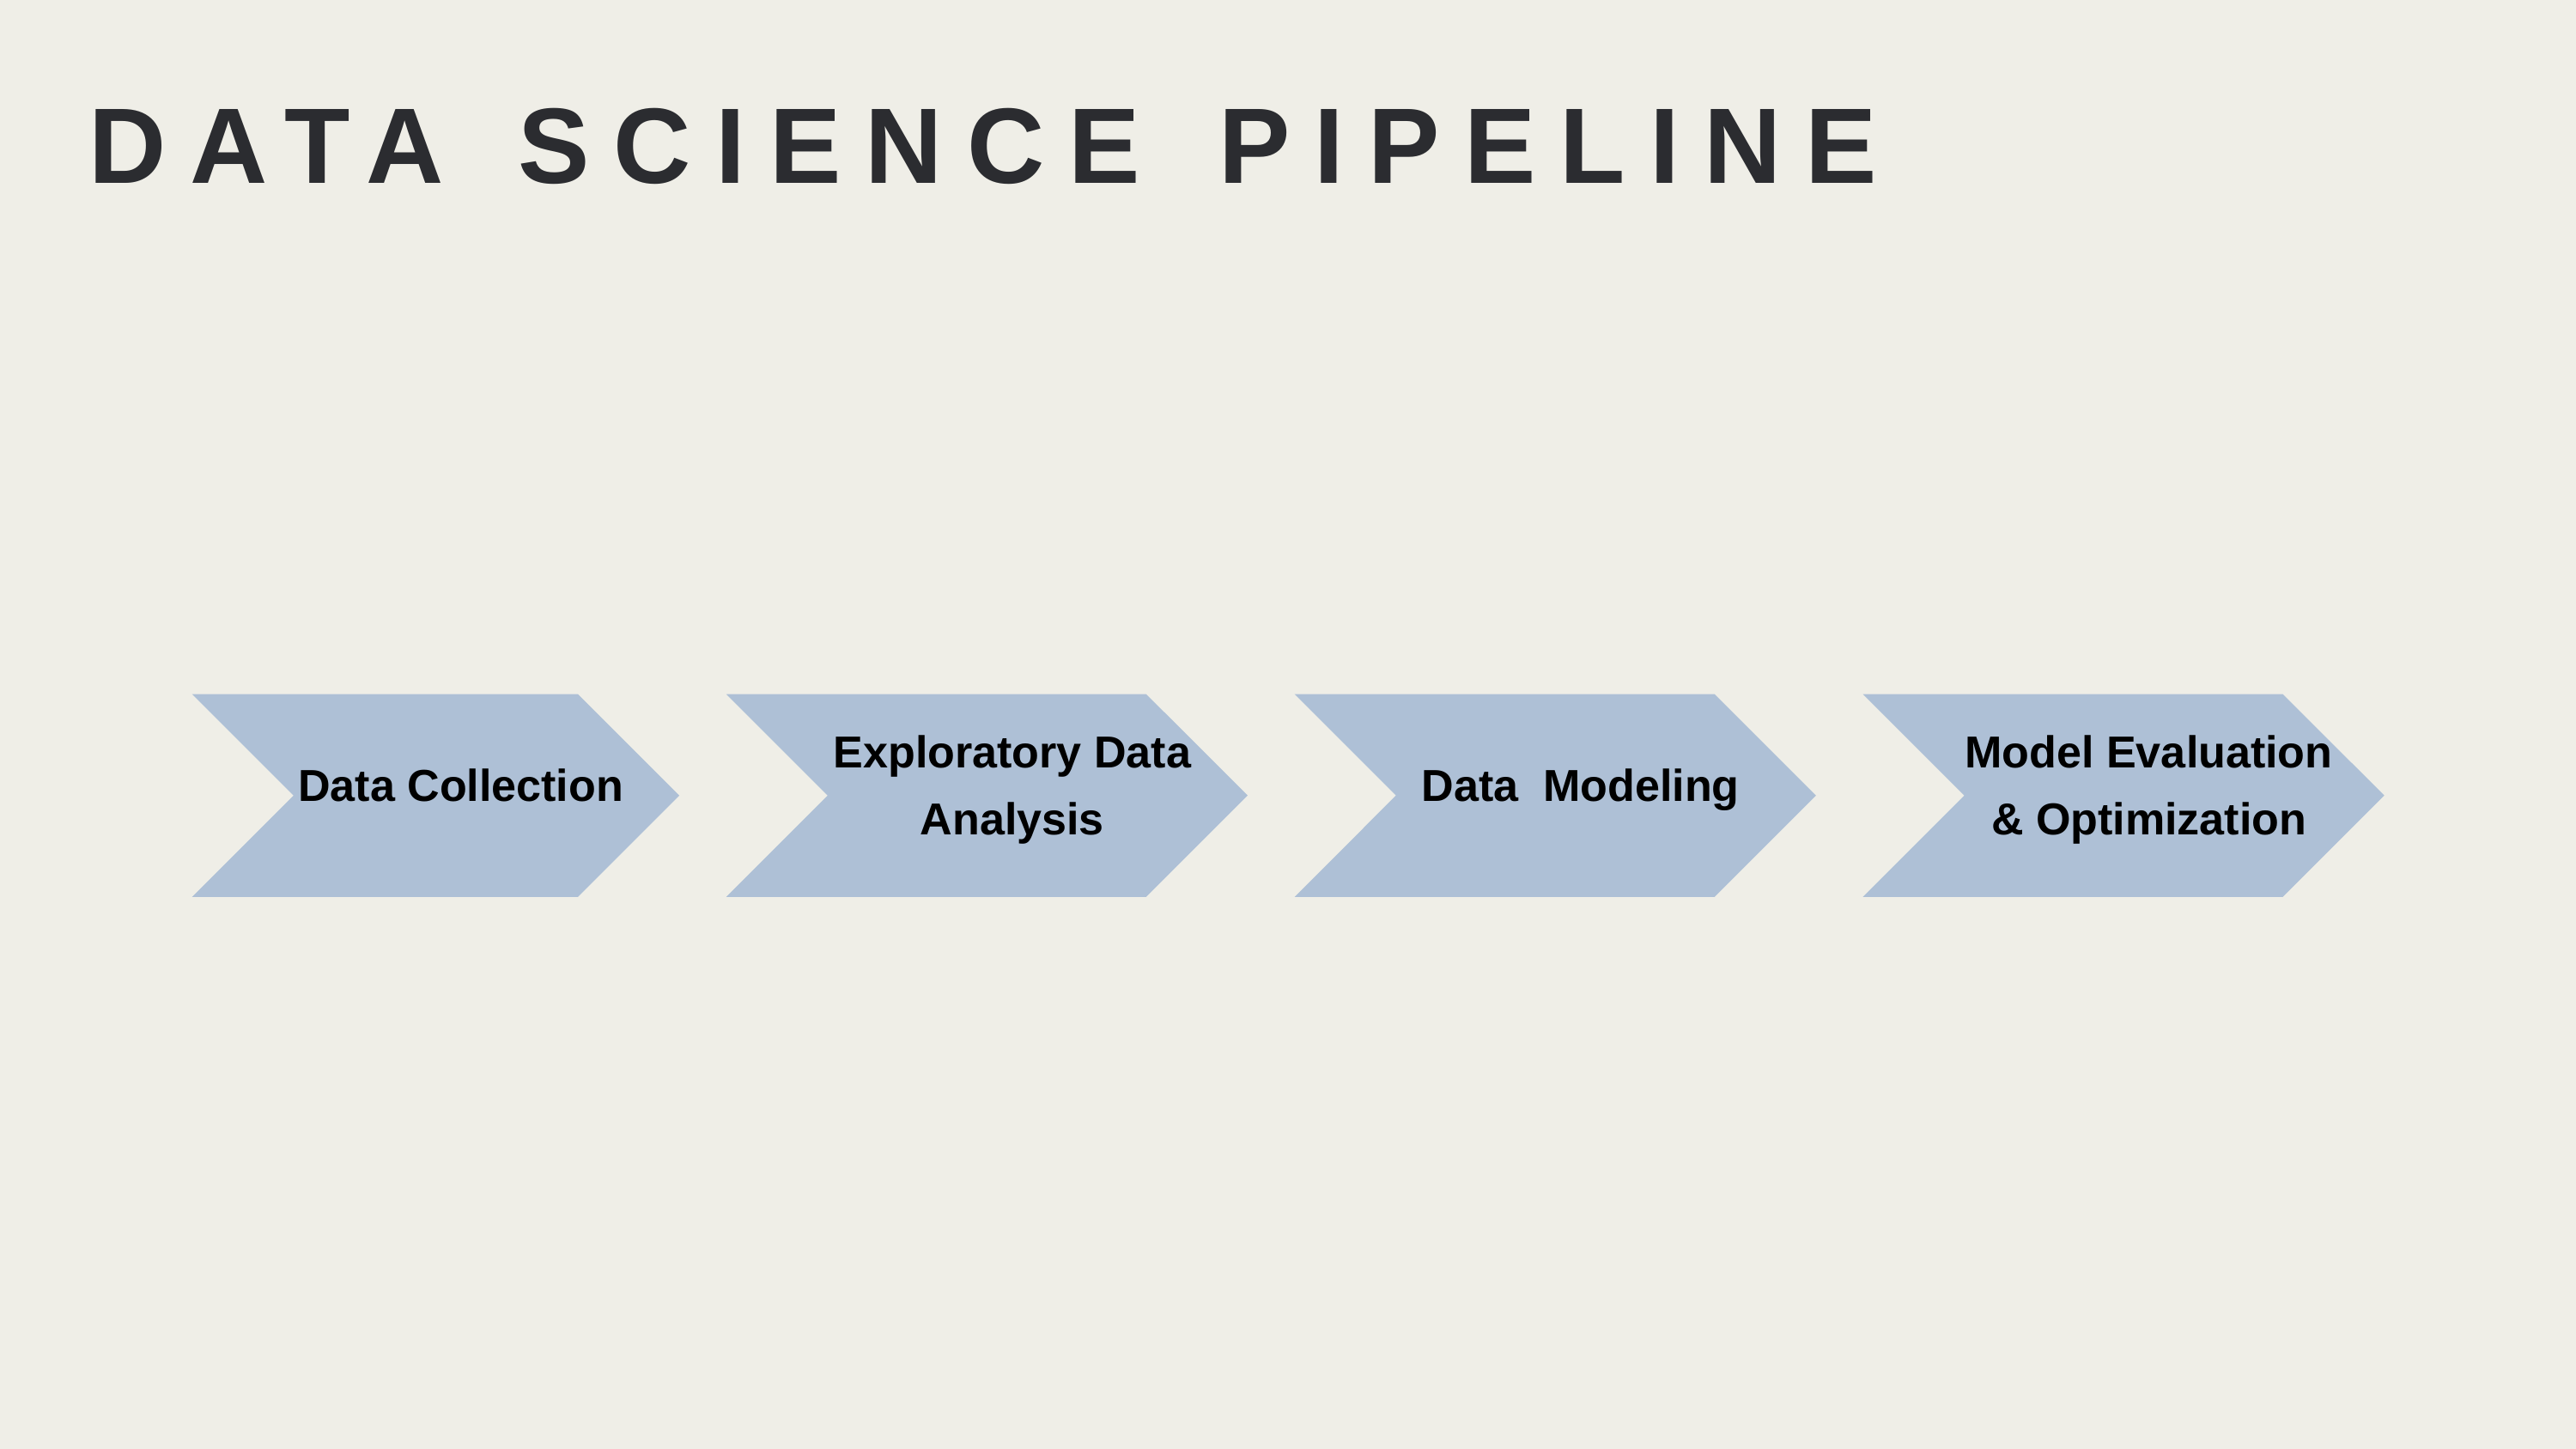

DATA SCIENCE PIPELINE

Data Collection

Exploratory Data Analysis

Data  Modeling

Model Evaluation & Optimization